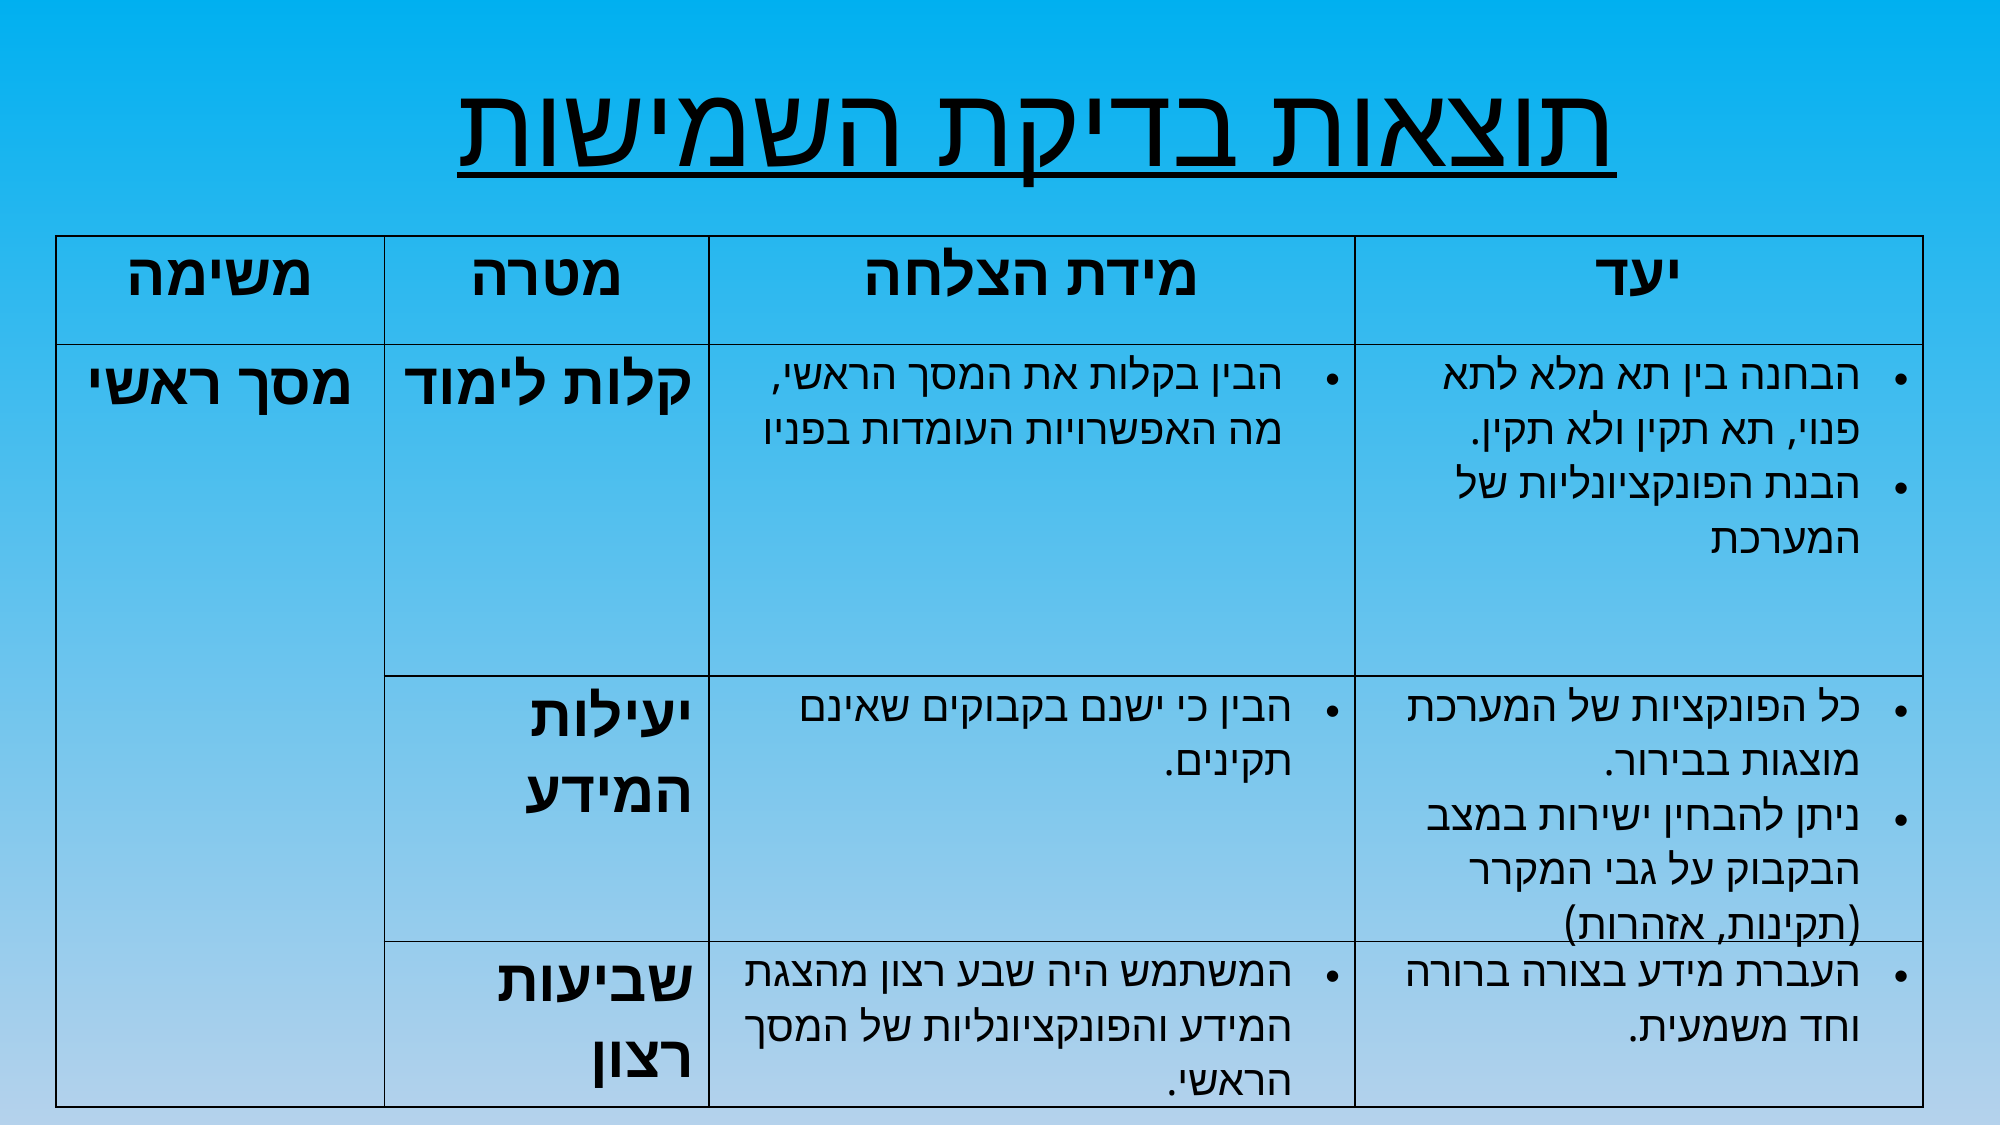

תוצאות בדיקת השמישות
| משימה | מטרה | מידת הצלחה | יעד |
| --- | --- | --- | --- |
| מסך ראשי | קלות לימוד | הבין בקלות את המסך הראשי, מה האפשרויות העומדות בפניו | הבחנה בין תא מלא לתא פנוי, תא תקין ולא תקין. הבנת הפונקציונליות של המערכת |
|  | יעילות המידע | הבין כי ישנם בקבוקים שאינם תקינים. | כל הפונקציות של המערכת מוצגות בבירור. ניתן להבחין ישירות במצב הבקבוק על גבי המקרר (תקינות, אזהרות) |
|  | שביעות רצון | המשתמש היה שבע רצון מהצגת המידע והפונקציונליות של המסך הראשי. | העברת מידע בצורה ברורה וחד משמעית. |